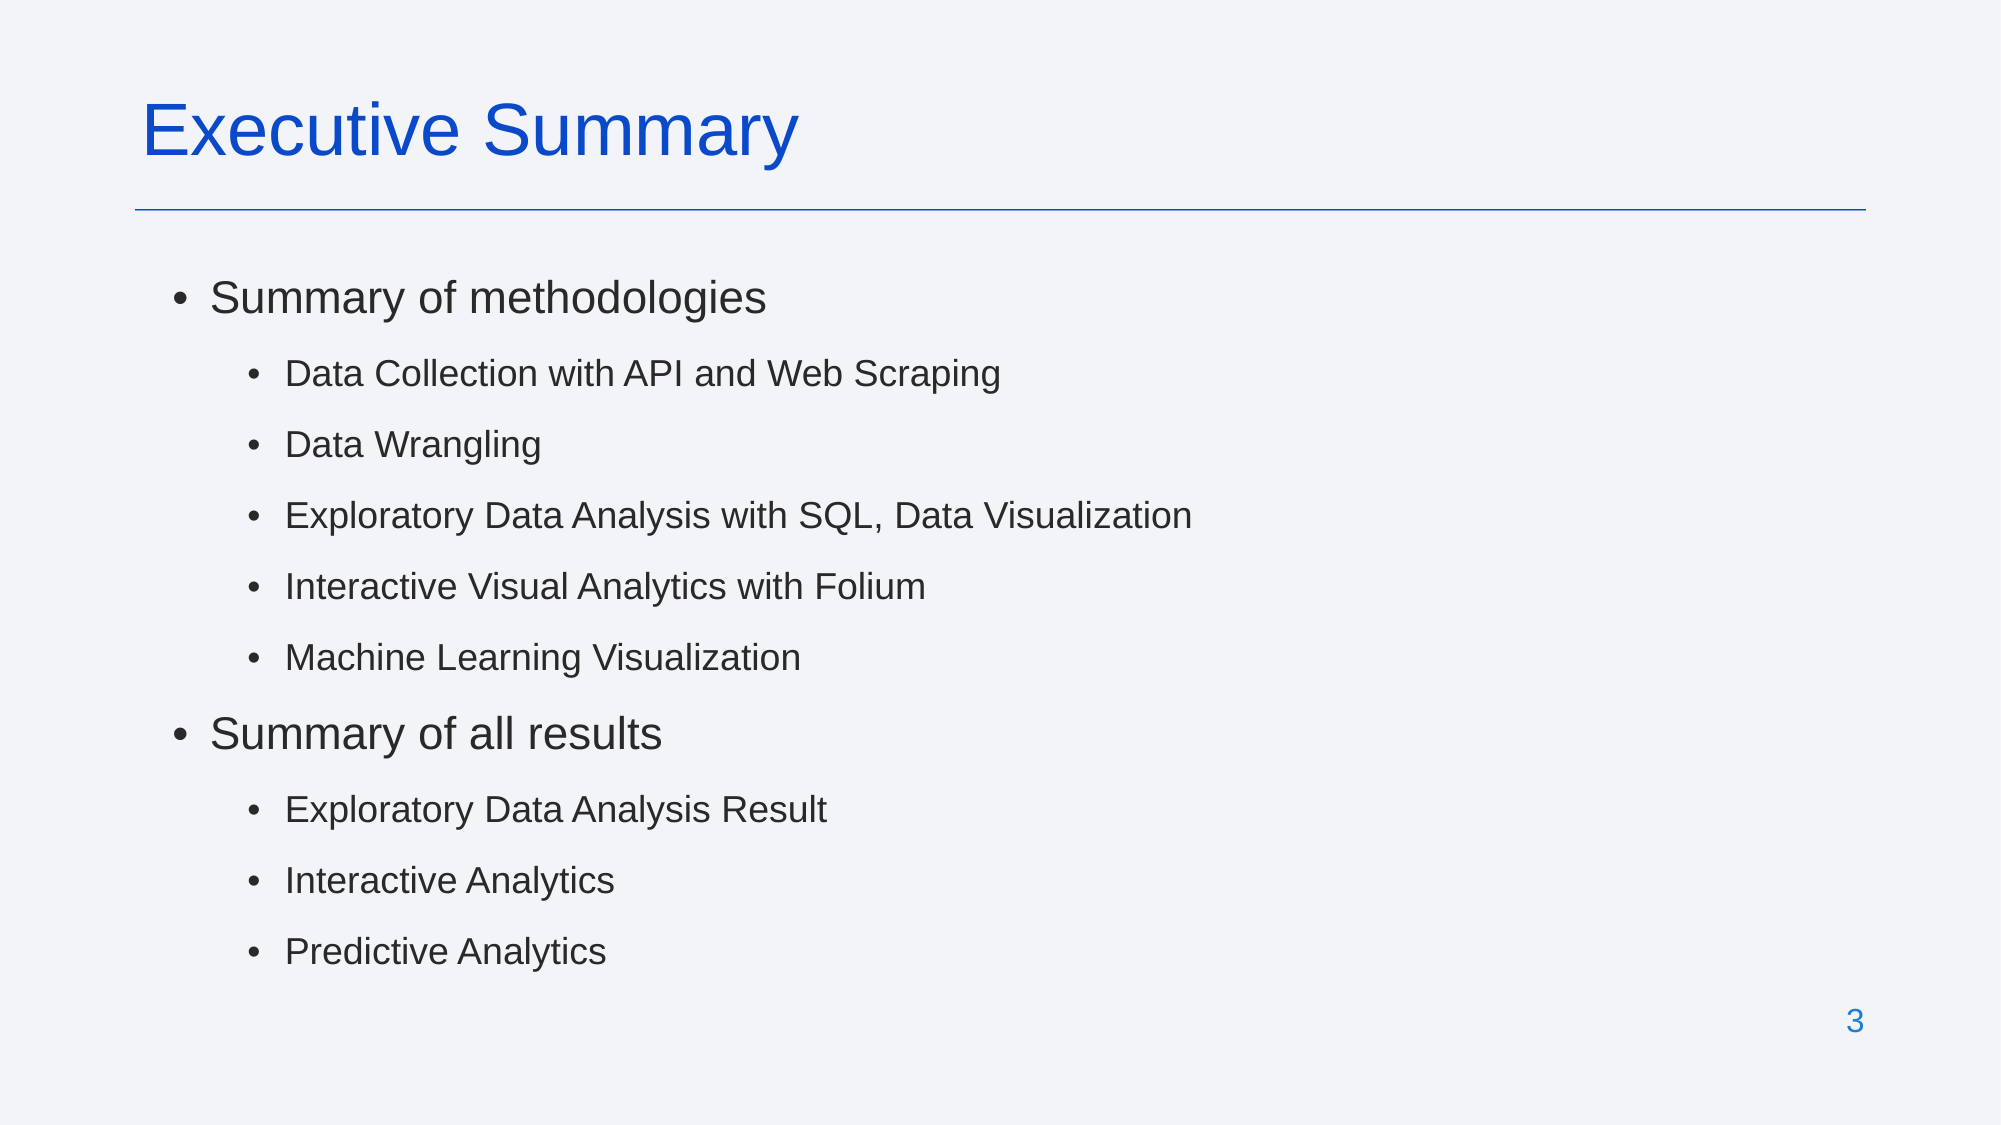

Executive Summary
Summary of methodologies
Data Collection with API and Web Scraping
Data Wrangling
Exploratory Data Analysis with SQL, Data Visualization
Interactive Visual Analytics with Folium
Machine Learning Visualization
Summary of all results
Exploratory Data Analysis Result
Interactive Analytics
Predictive Analytics
3